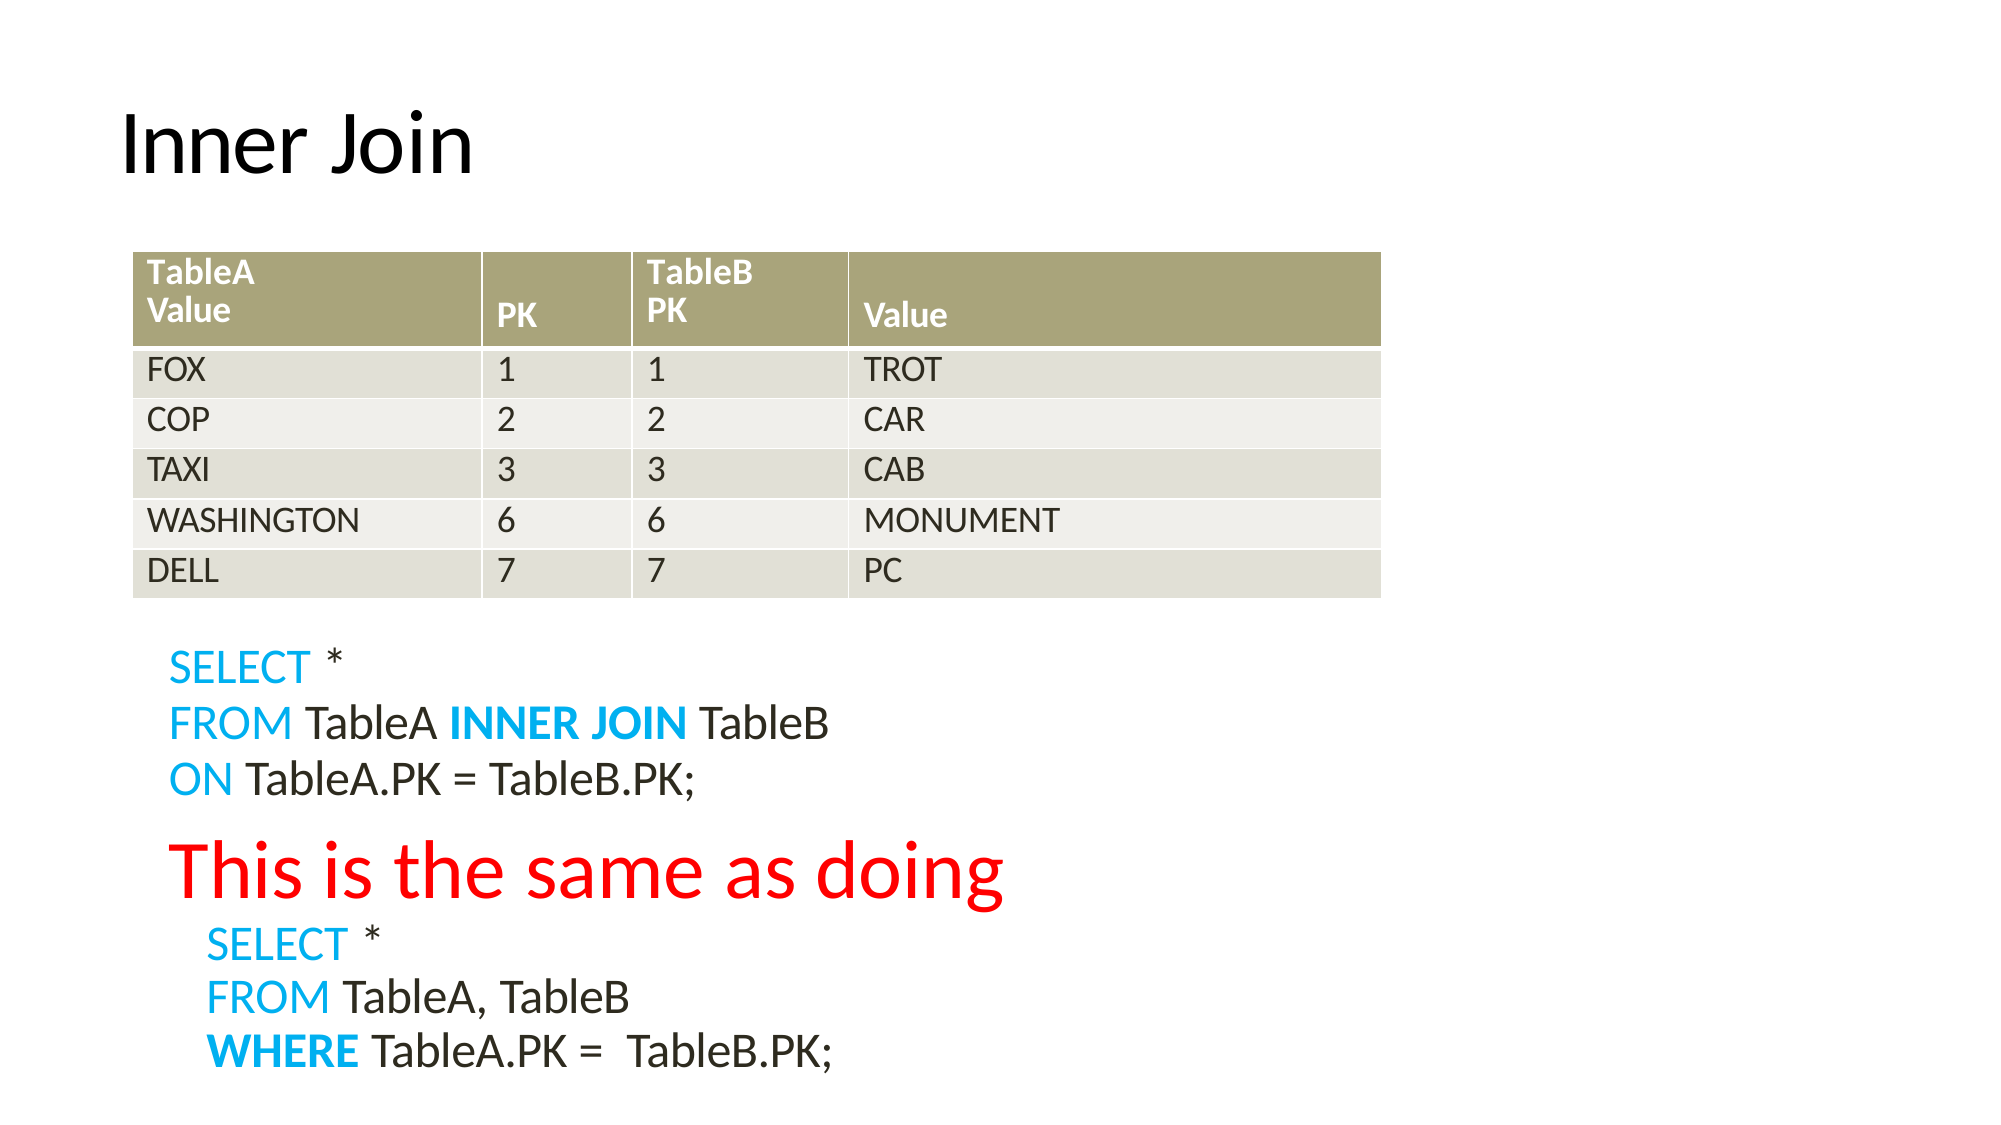

# Inner Join
| TableA Value | PK | TableB PK | Value |
| --- | --- | --- | --- |
| FOX | 1 | 1 | TROT |
| COP | 2 | 2 | CAR |
| TAXI | 3 | 3 | CAB |
| WASHINGTON | 6 | 6 | MONUMENT |
| DELL | 7 | 7 | PC |
SELECT *
FROM TableA INNER JOIN TableB
ON TableA.PK = TableB.PK;

This is the same as doing
SELECT *
FROM TableA, TableB
WHERE TableA.PK =  TableB.PK;